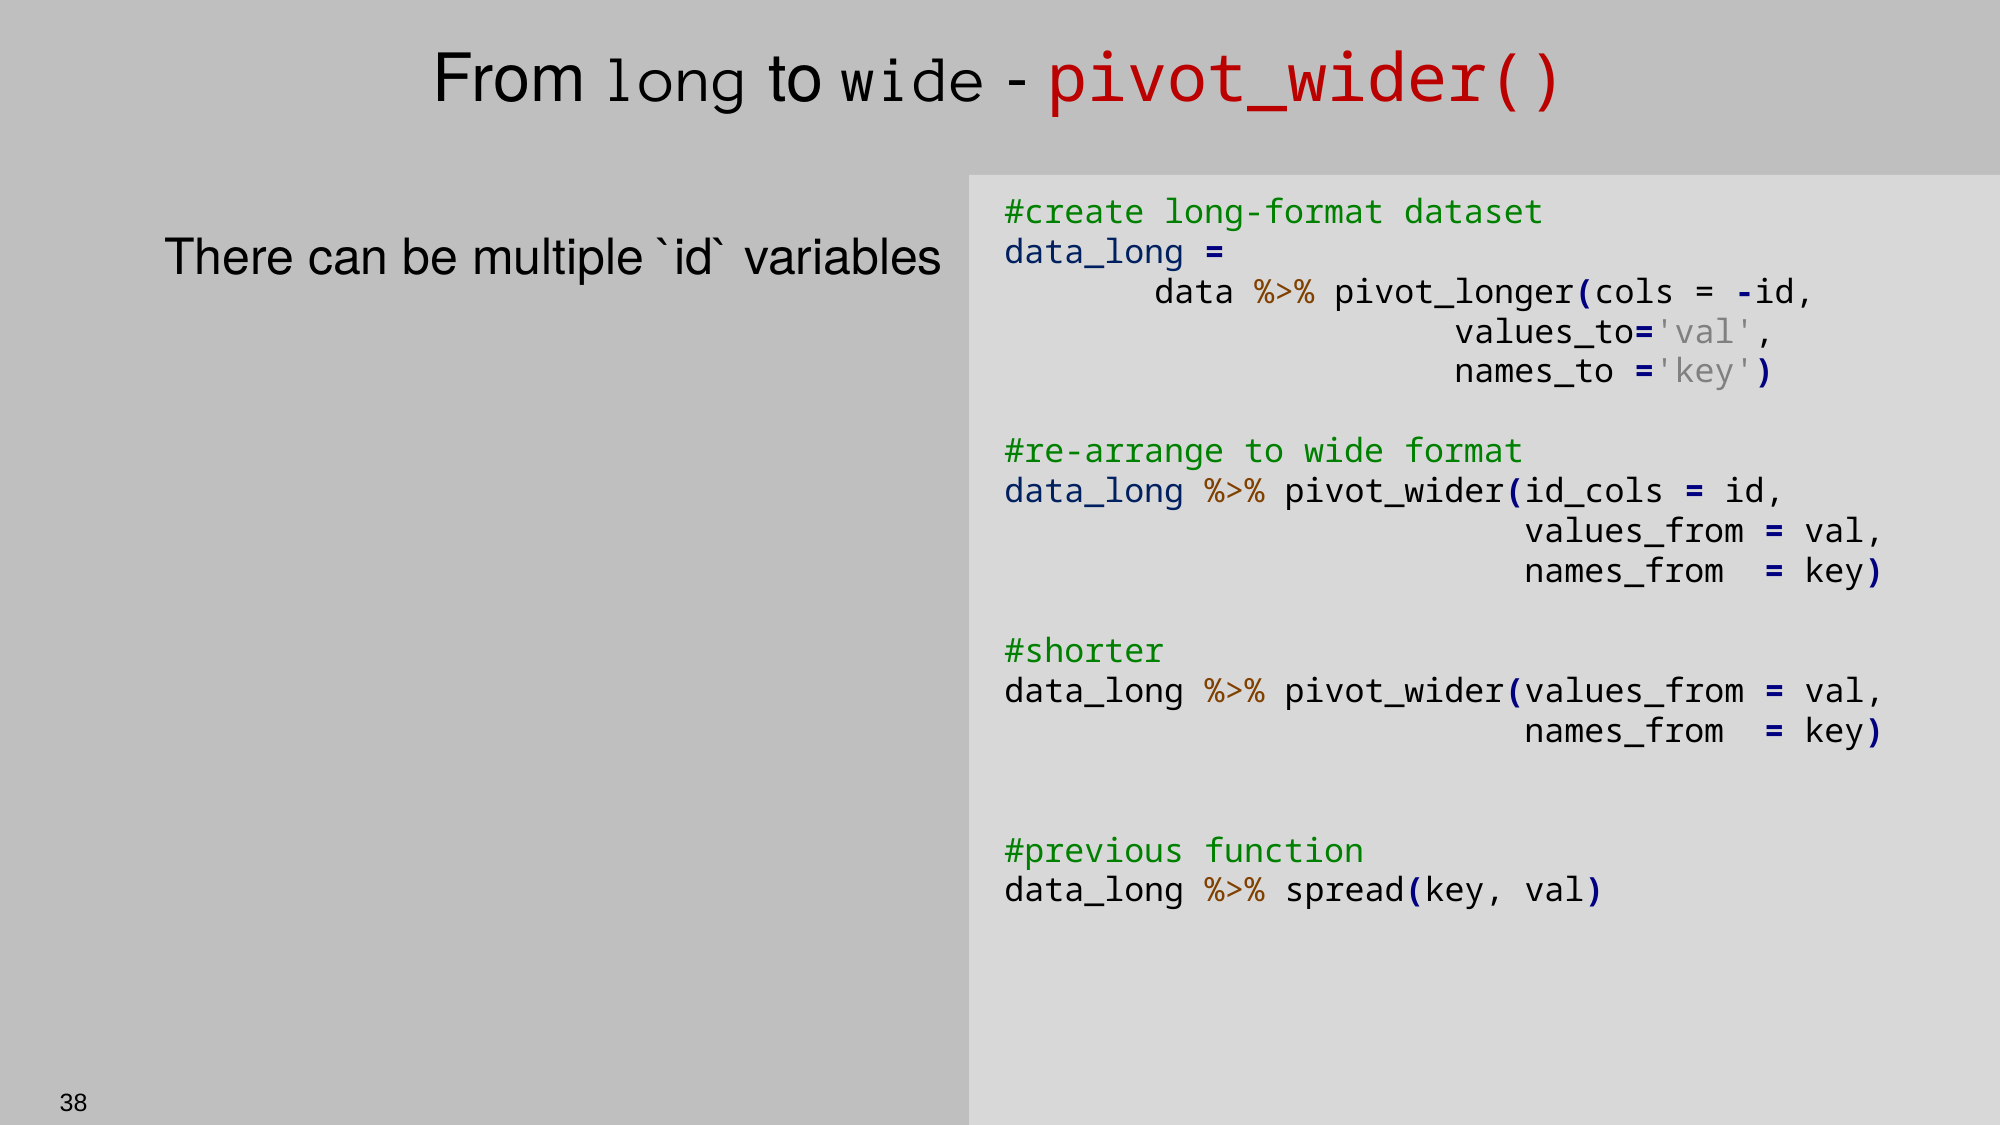

# From long to wide - pivot_wider()
#create long-format dataset
data_long =
	data %>% pivot_longer(cols = -id,
                      	values_to='val',
                      	names_to ='key')

#re-arrange to wide format
data_long %>% pivot_wider(id_cols = id,
                          values_from = val,
                          names_from  = key)

#shorter
data_long %>% pivot_wider(values_from = val,
                          names_from  = key)

#previous function
data_long %>% spread(key, val)
There can be multiple `id` variables